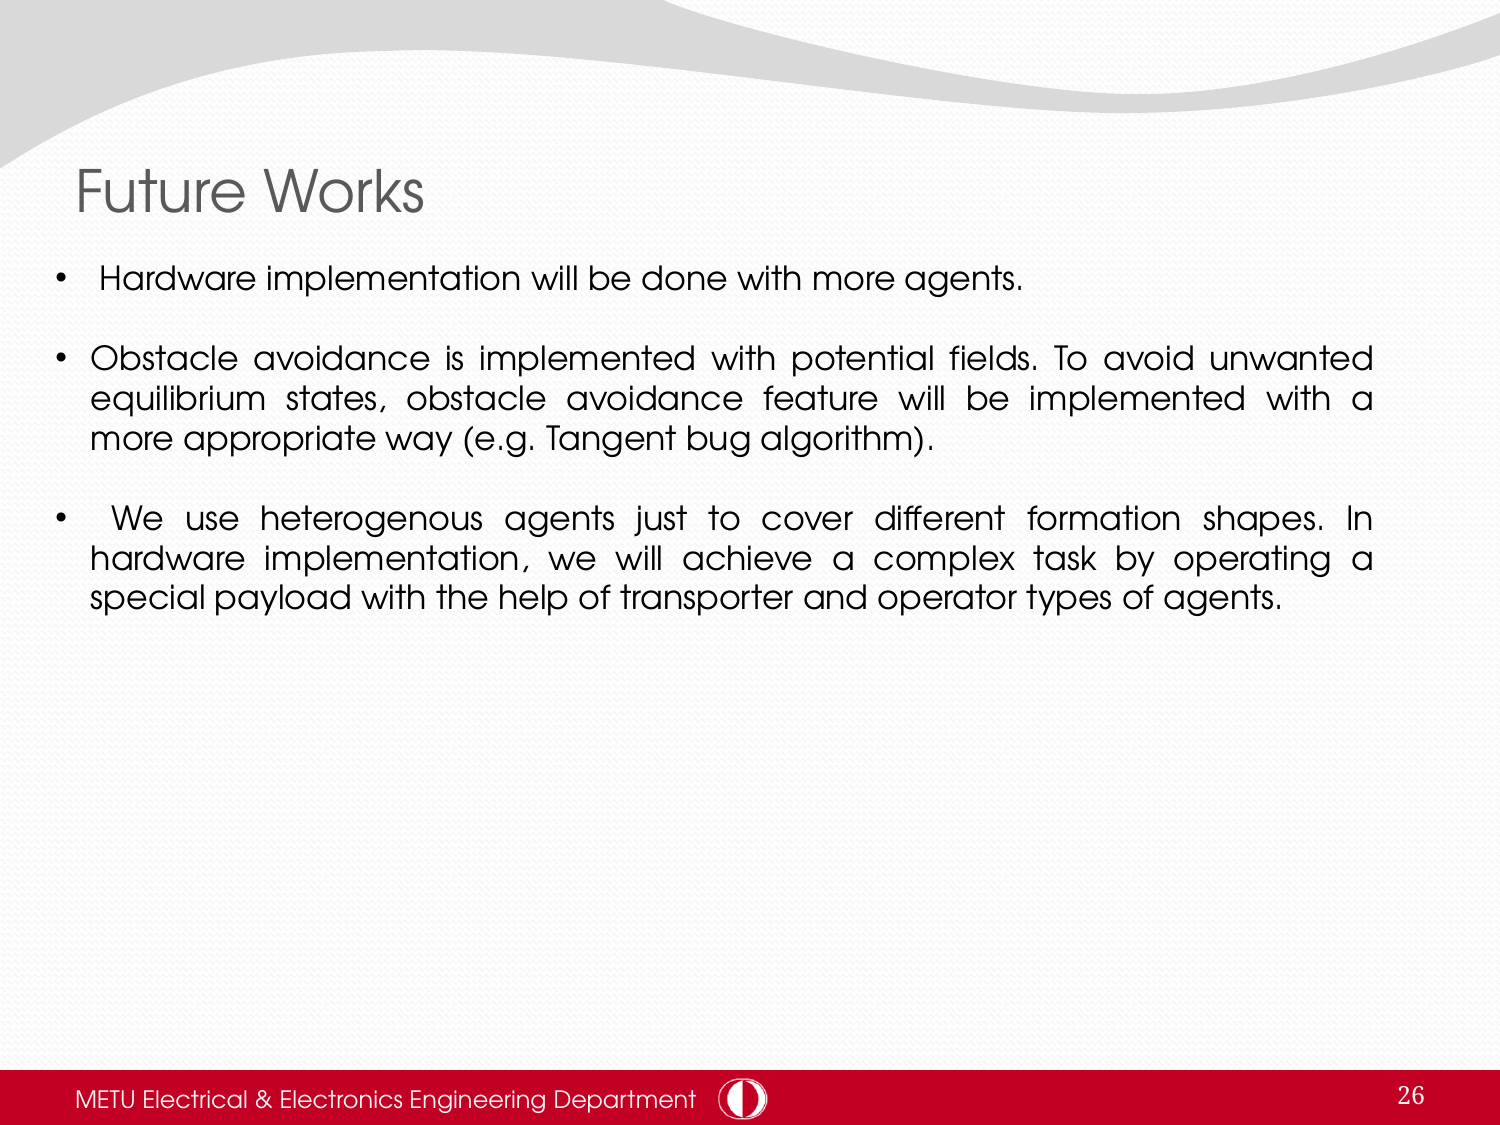

# Future Works
 Hardware implementation will be done with more agents.

Obstacle avoidance is implemented with potential fields. To avoid unwanted equilibrium states, obstacle avoidance feature will be implemented with a more appropriate way (e.g. Tangent bug algorithm).

 We use heterogenous agents just to cover different formation shapes. In hardware implementation, we will achieve a complex task by operating a special payload with the help of transporter and operator types of agents.

METU Electrical & Electronics Engineering Department
26